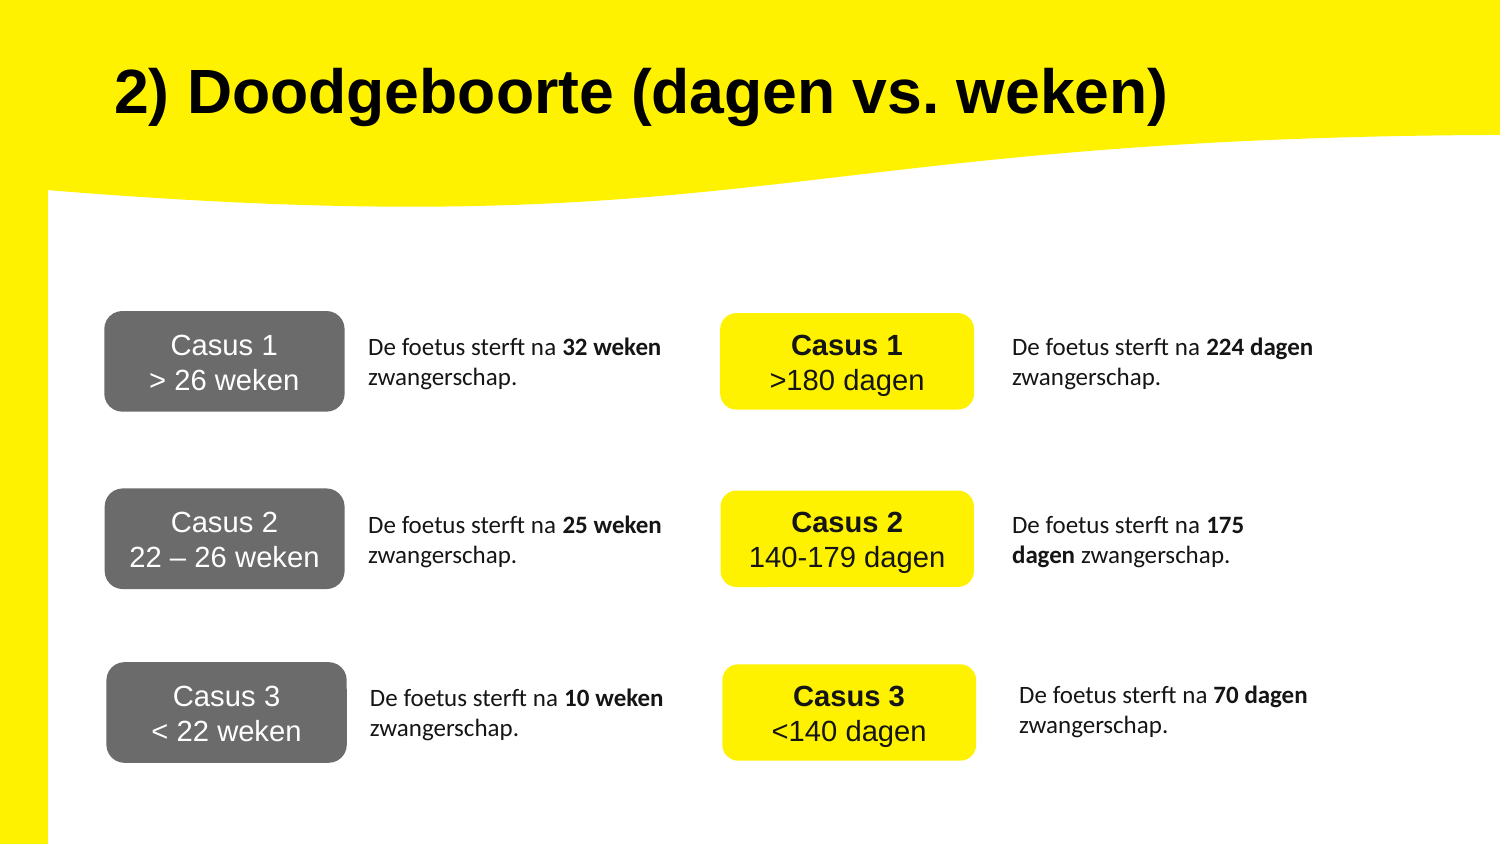

2) Doodgeboorte (dagen vs. weken)
Casus 1
> 26 weken
Casus 1
>180 dagen
De foetus sterft na 32 weken zwangerschap.
De foetus sterft na 224 dagen zwangerschap.
Casus 2
22 – 26 weken
Casus 2
140-179 dagen
De foetus sterft na 25 weken zwangerschap.
De foetus sterft na 175 dagen zwangerschap.
De foetus sterft na 70 dagen zwangerschap.
Casus 3
< 22 weken
Casus 3
<140 dagen
De foetus sterft na 10 weken zwangerschap.